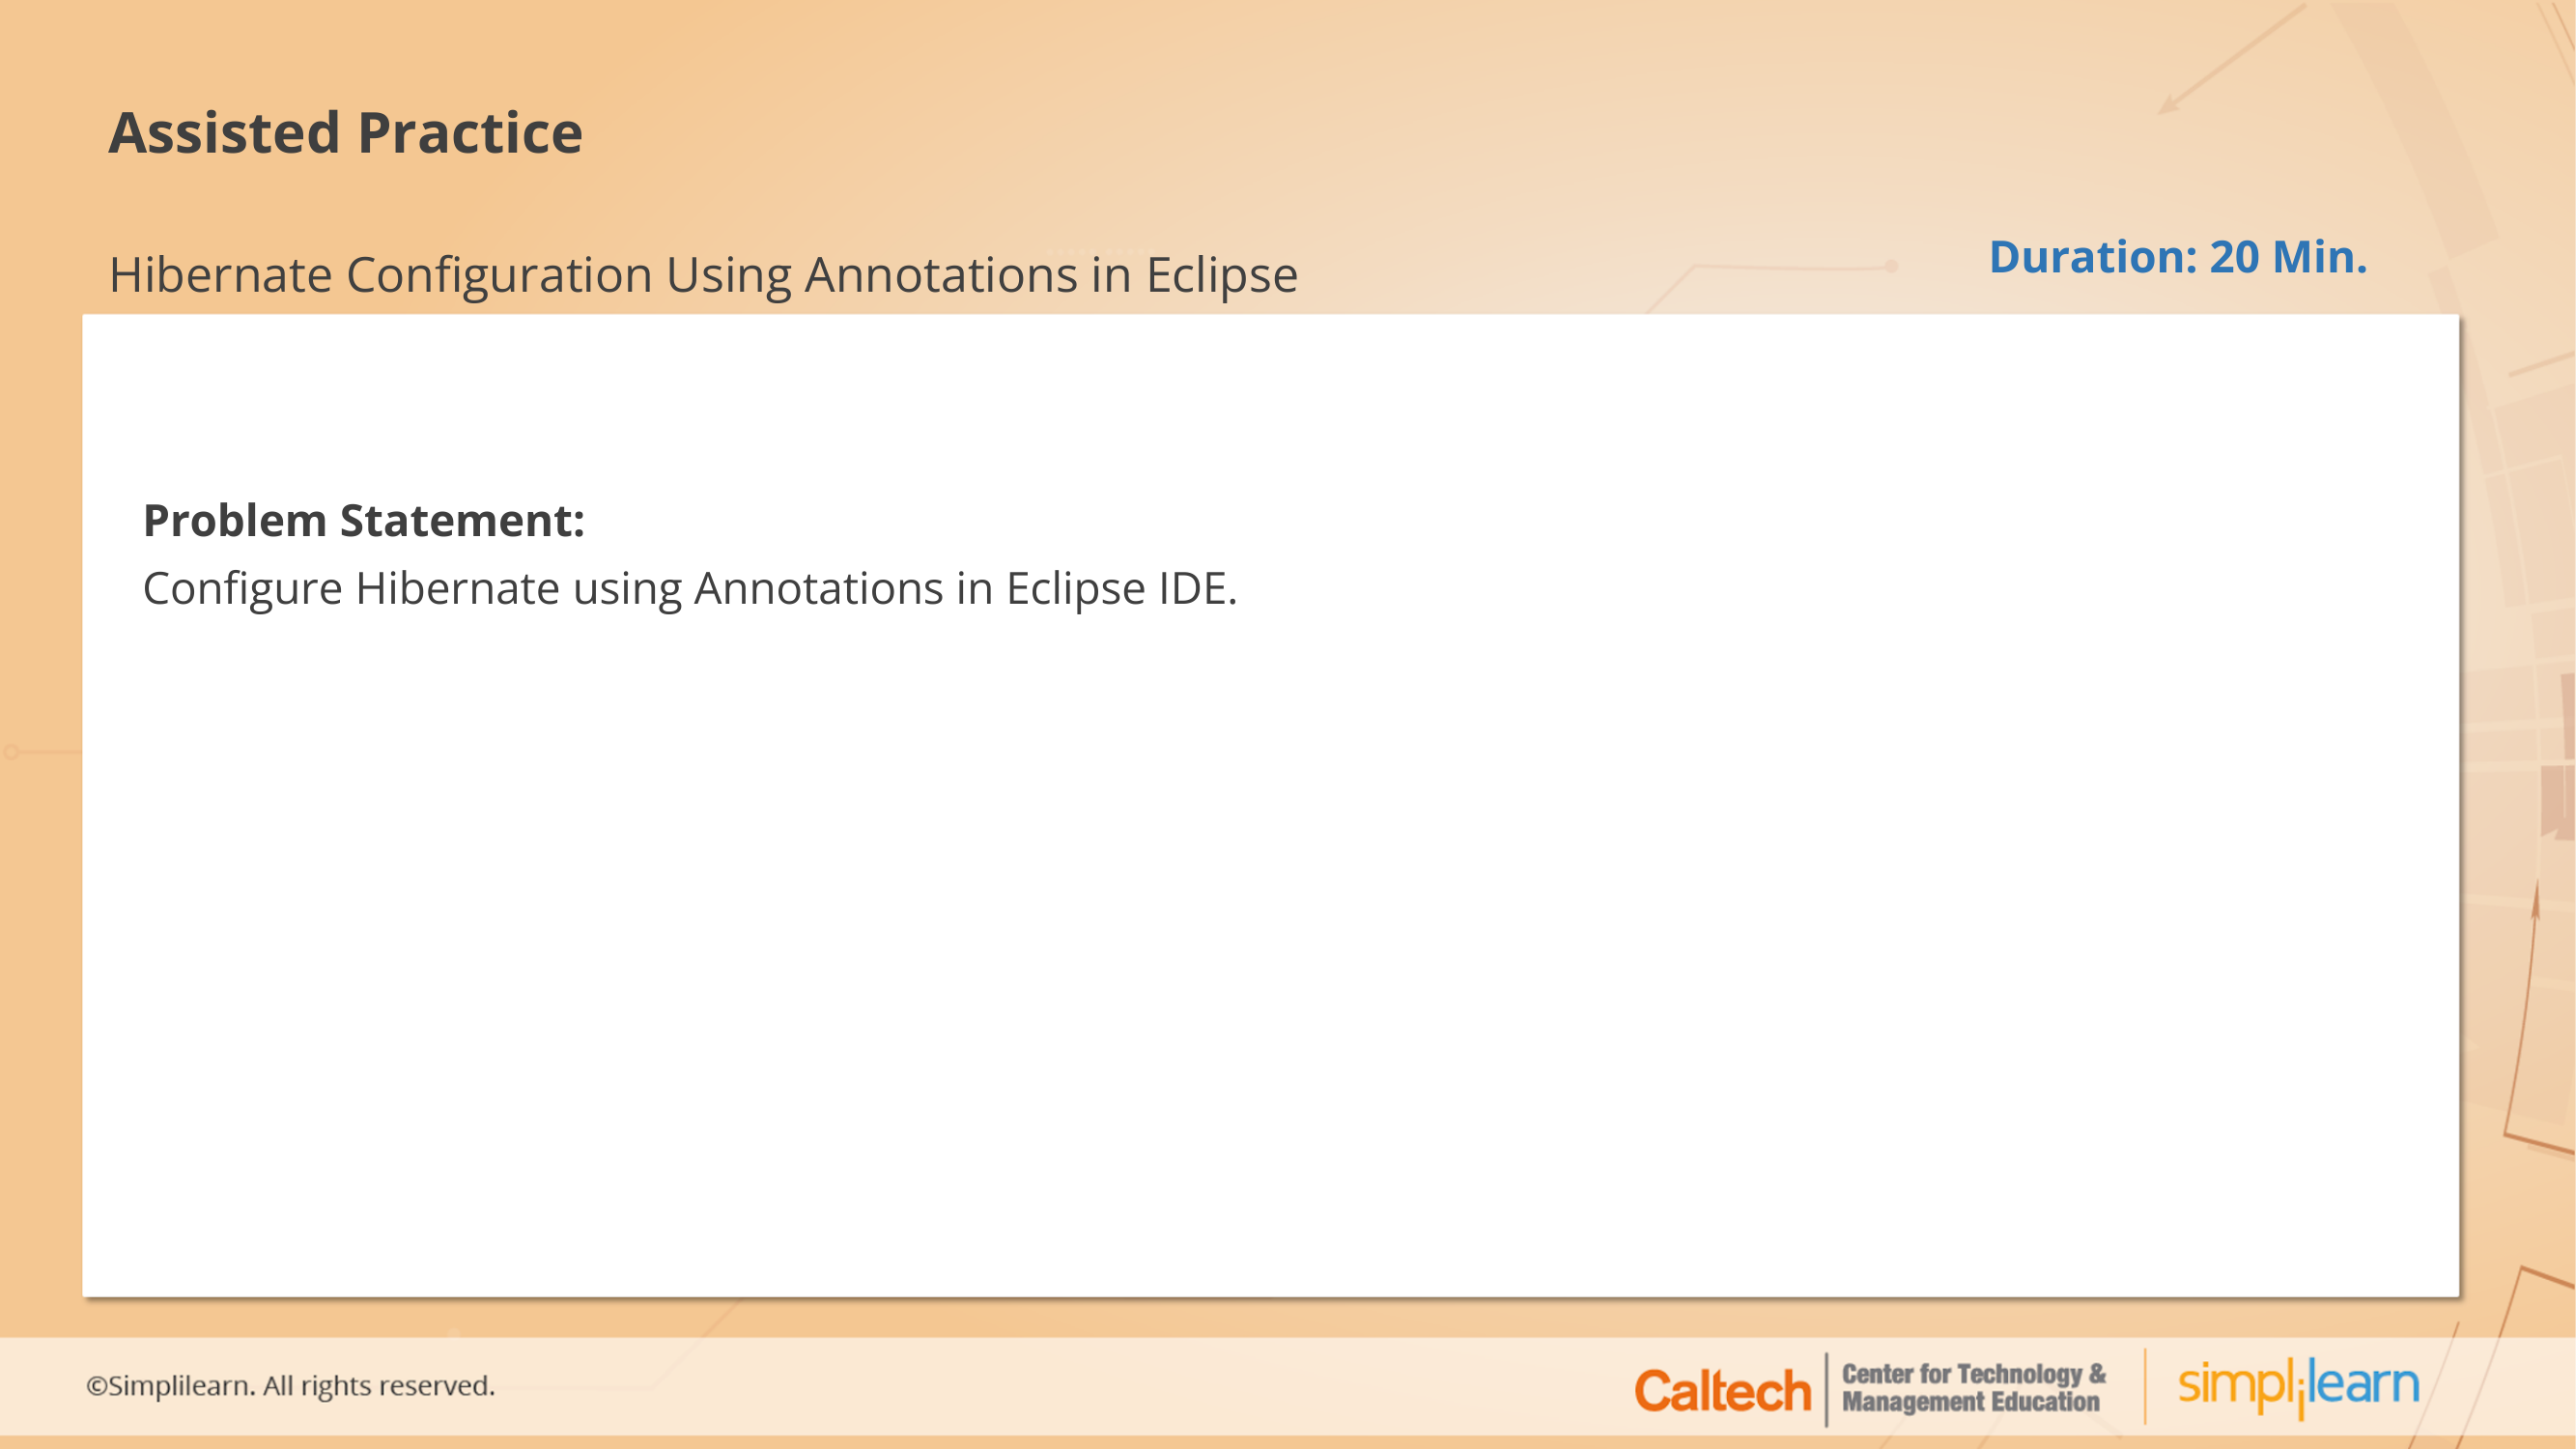

# Assisted Practice
Hibernate Configuration Using Annotations in Eclipse
Duration: 20 Min.
Problem Statement:
Configure Hibernate using Annotations in Eclipse IDE.